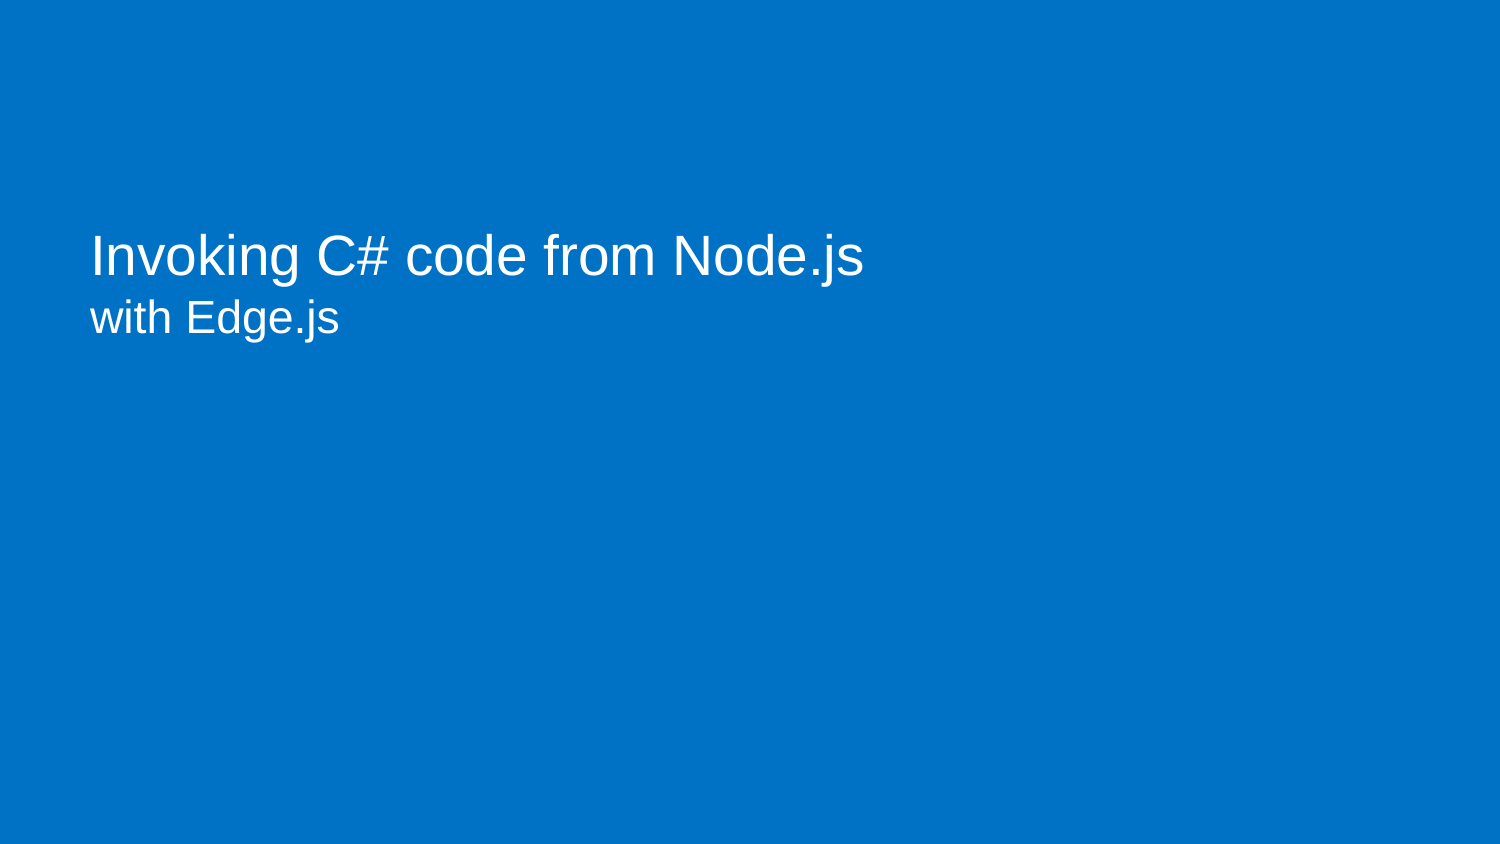

# Invoking C# code from Node.js with Edge.js